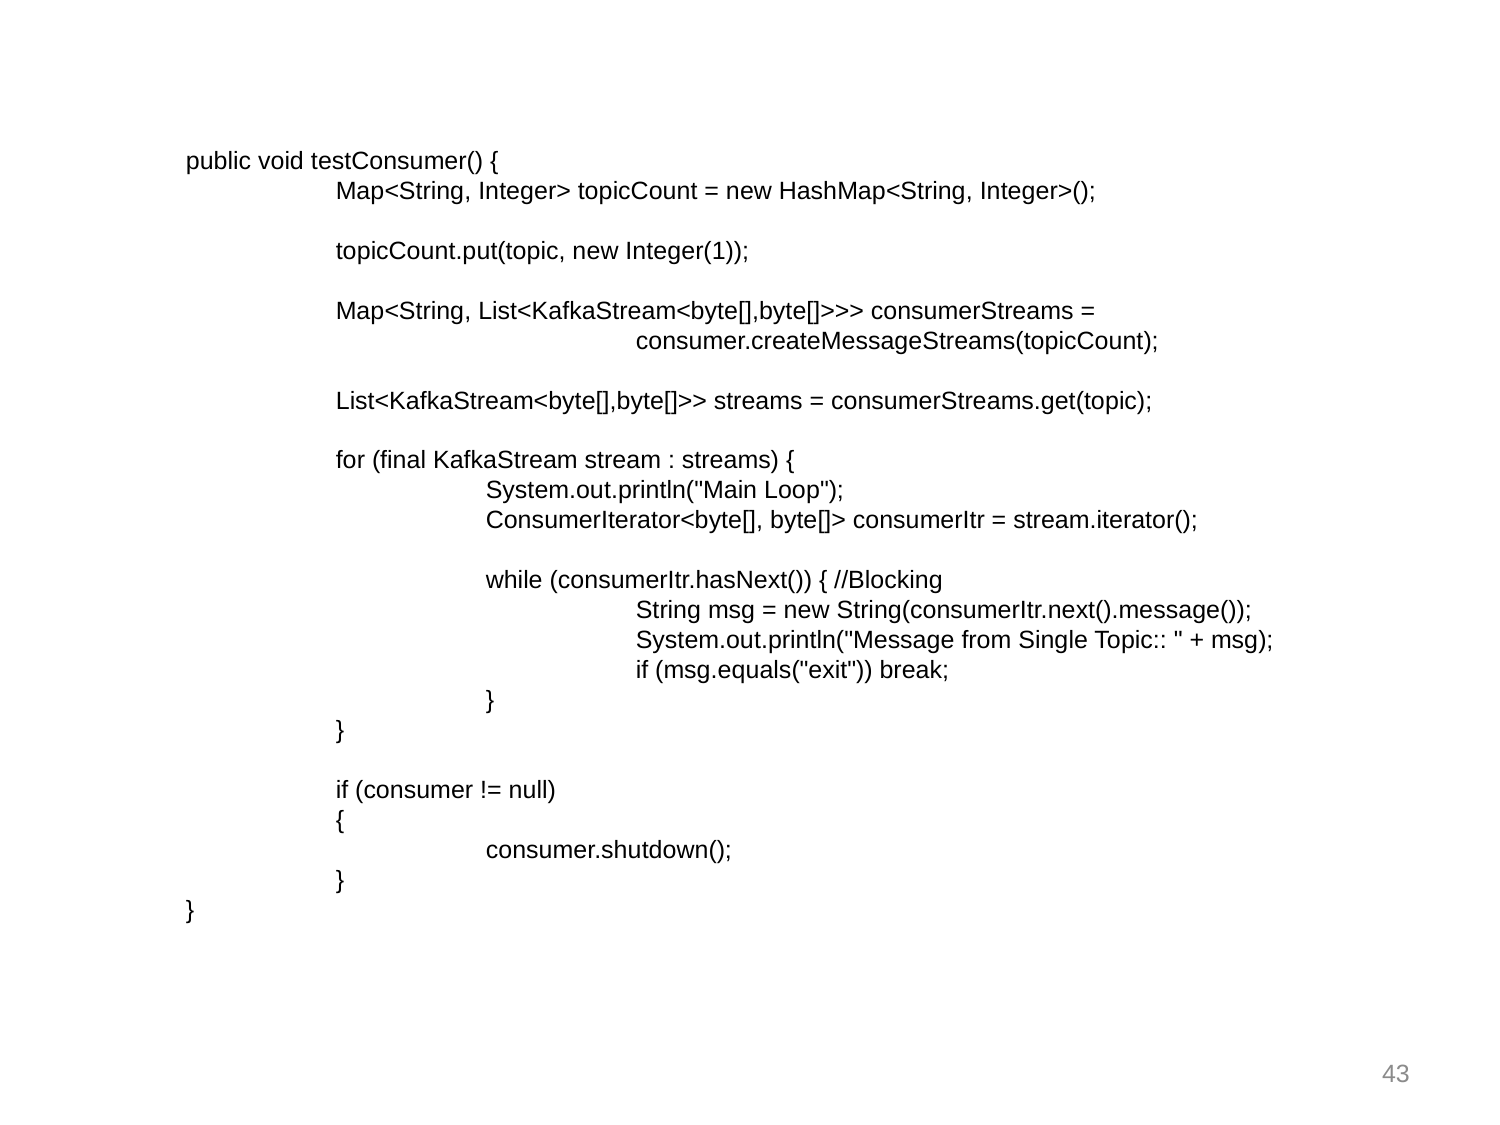

public void testConsumer() {
	Map<String, Integer> topicCount = new HashMap<String, Integer>();

	topicCount.put(topic, new Integer(1));

	Map<String, List<KafkaStream<byte[],byte[]>>> consumerStreams =
			consumer.createMessageStreams(topicCount);

	List<KafkaStream<byte[],byte[]>> streams = consumerStreams.get(topic);

	for (final KafkaStream stream : streams) {
		System.out.println("Main Loop");
		ConsumerIterator<byte[], byte[]> consumerItr = stream.iterator();

		while (consumerItr.hasNext()) { //Blocking
			String msg = new String(consumerItr.next().message());
			System.out.println("Message from Single Topic:: " + msg);
			if (msg.equals("exit")) break;
		}
	}

	if (consumer != null)
	{
		consumer.shutdown();
	}
}
43